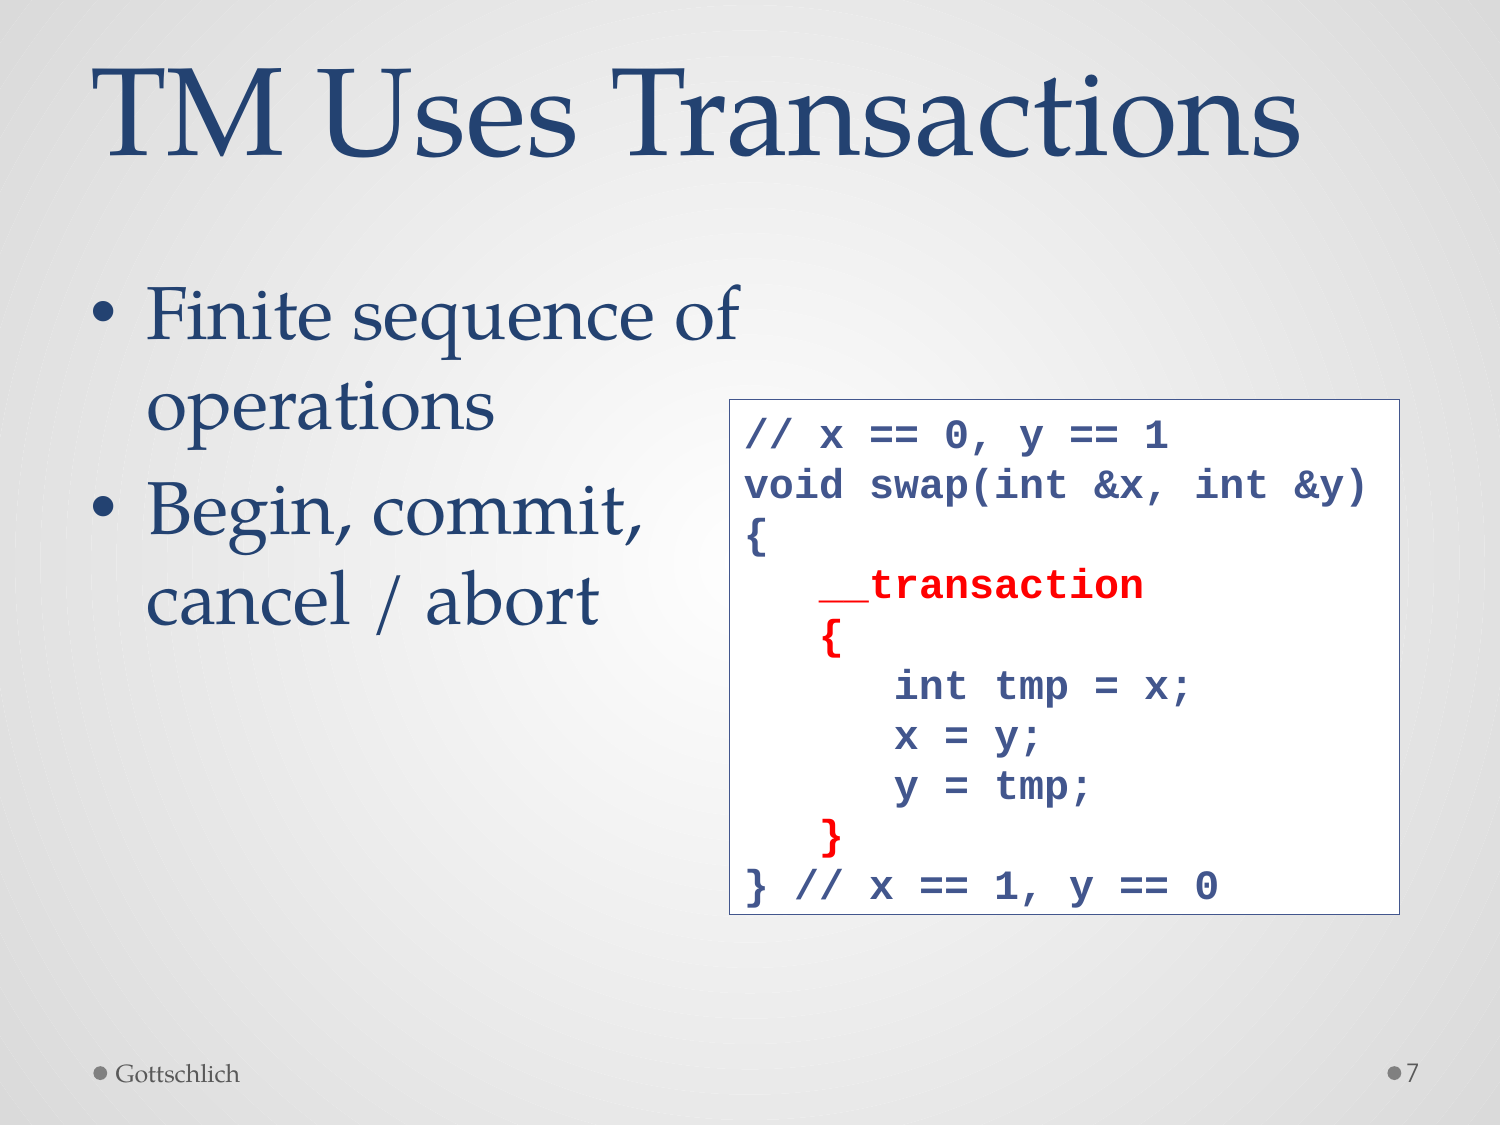

# TM Uses Transactions
Finite sequence of operations
Begin, commit, cancel / abort
// x == 0, y == 1
void swap(int &x, int &y)
{
   __transaction
   {
      int tmp = x;
      x = y;
      y = tmp;
   }
} // x == 1, y == 0
Gottschlich
7